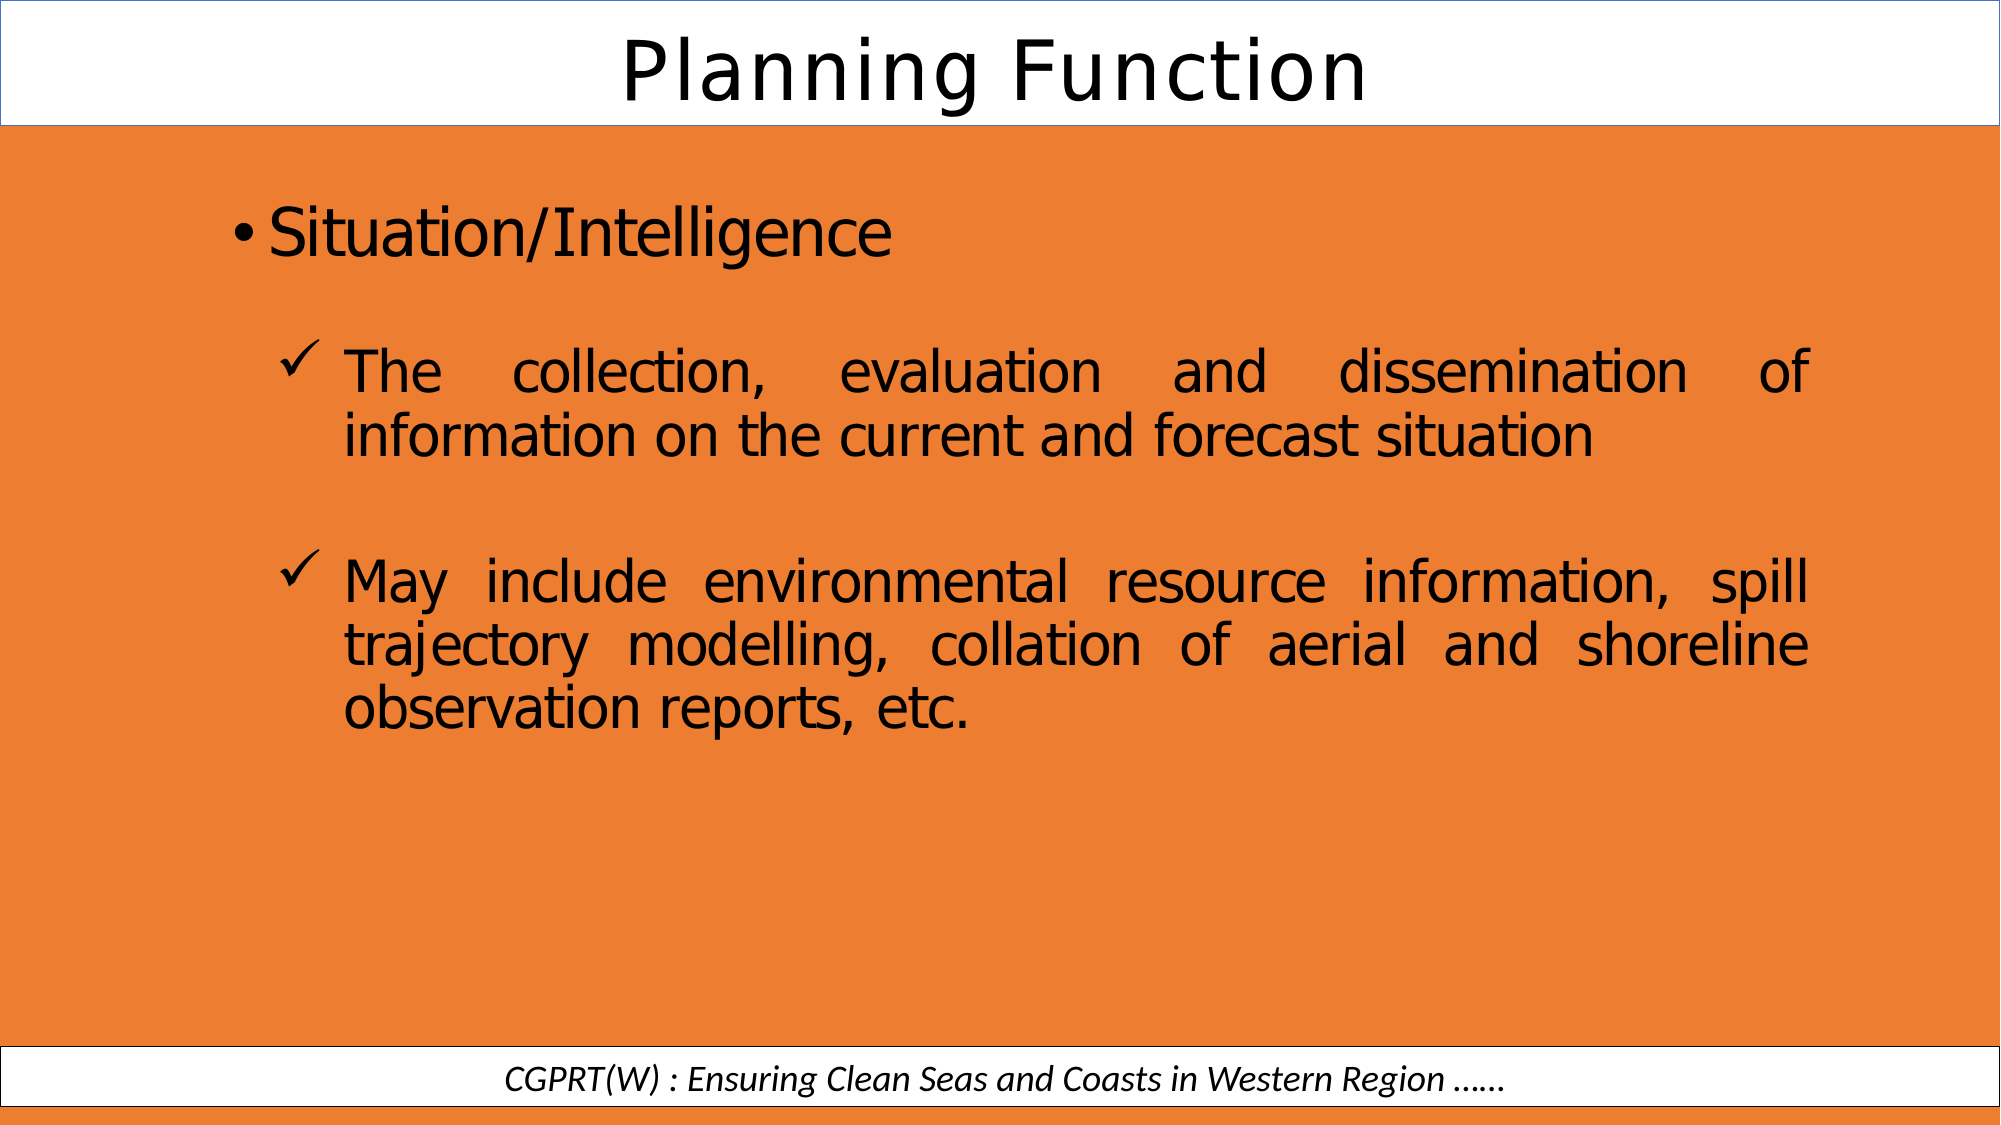

Planning Function
Situation/Intelligence

The collection, evaluation and dissemination of information on the current and forecast situation

May include environmental resource information, spill trajectory modelling, collation of aerial and shoreline observation reports, etc.

 CGPRT(W) : Ensuring Clean Seas and Coasts in Western Region ……